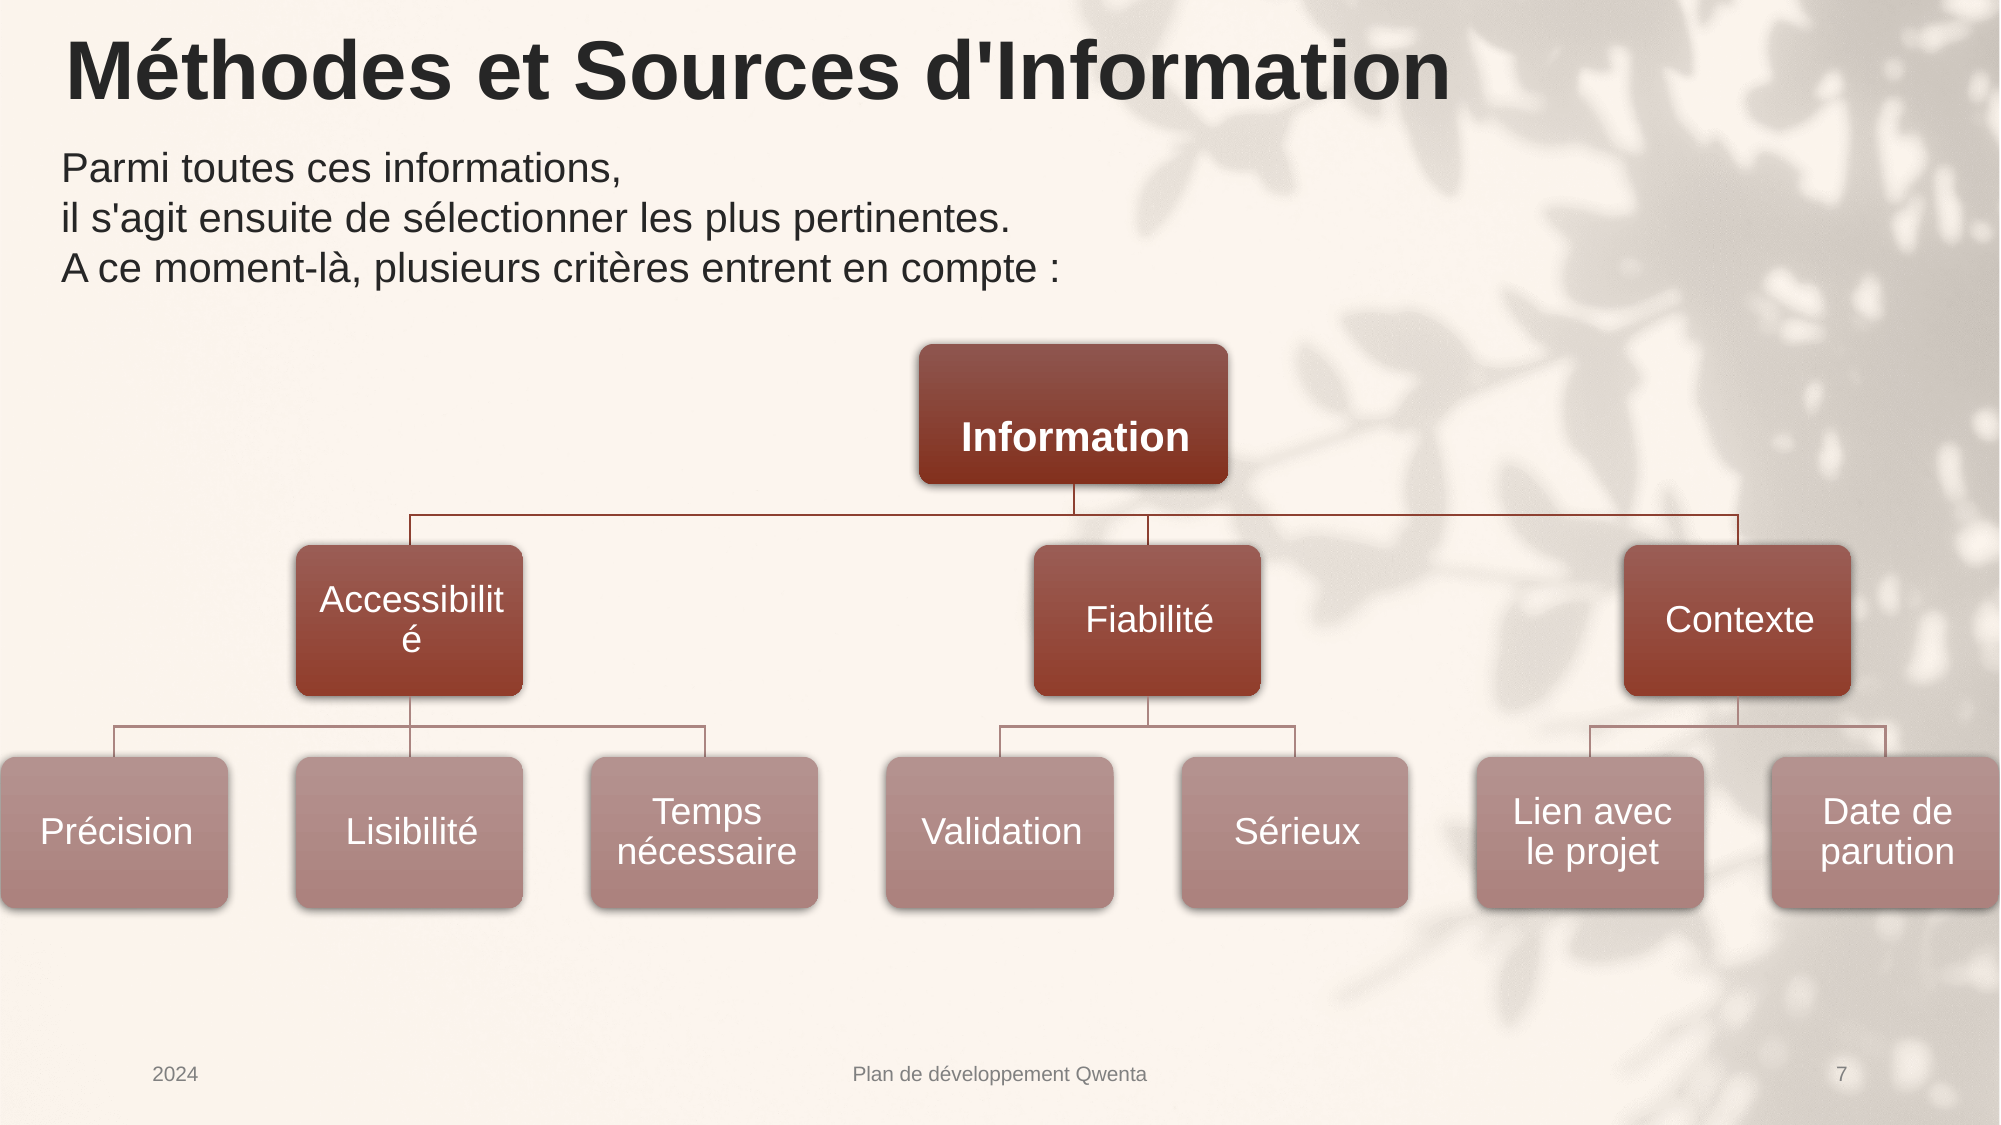

# Méthodes et Sources d'Information
Parmi toutes ces informations,
il s'agit ensuite de sélectionner les plus pertinentes.
A ce moment-là, plusieurs critères entrent en compte :
Information
Accessibilité
Précision
Lisibilité
Temps nécessaire
Fiabilité
Validation
Sérieux
Contexte
Lien avec le projet
Date de parution
2024
Plan de développement Qwenta
7